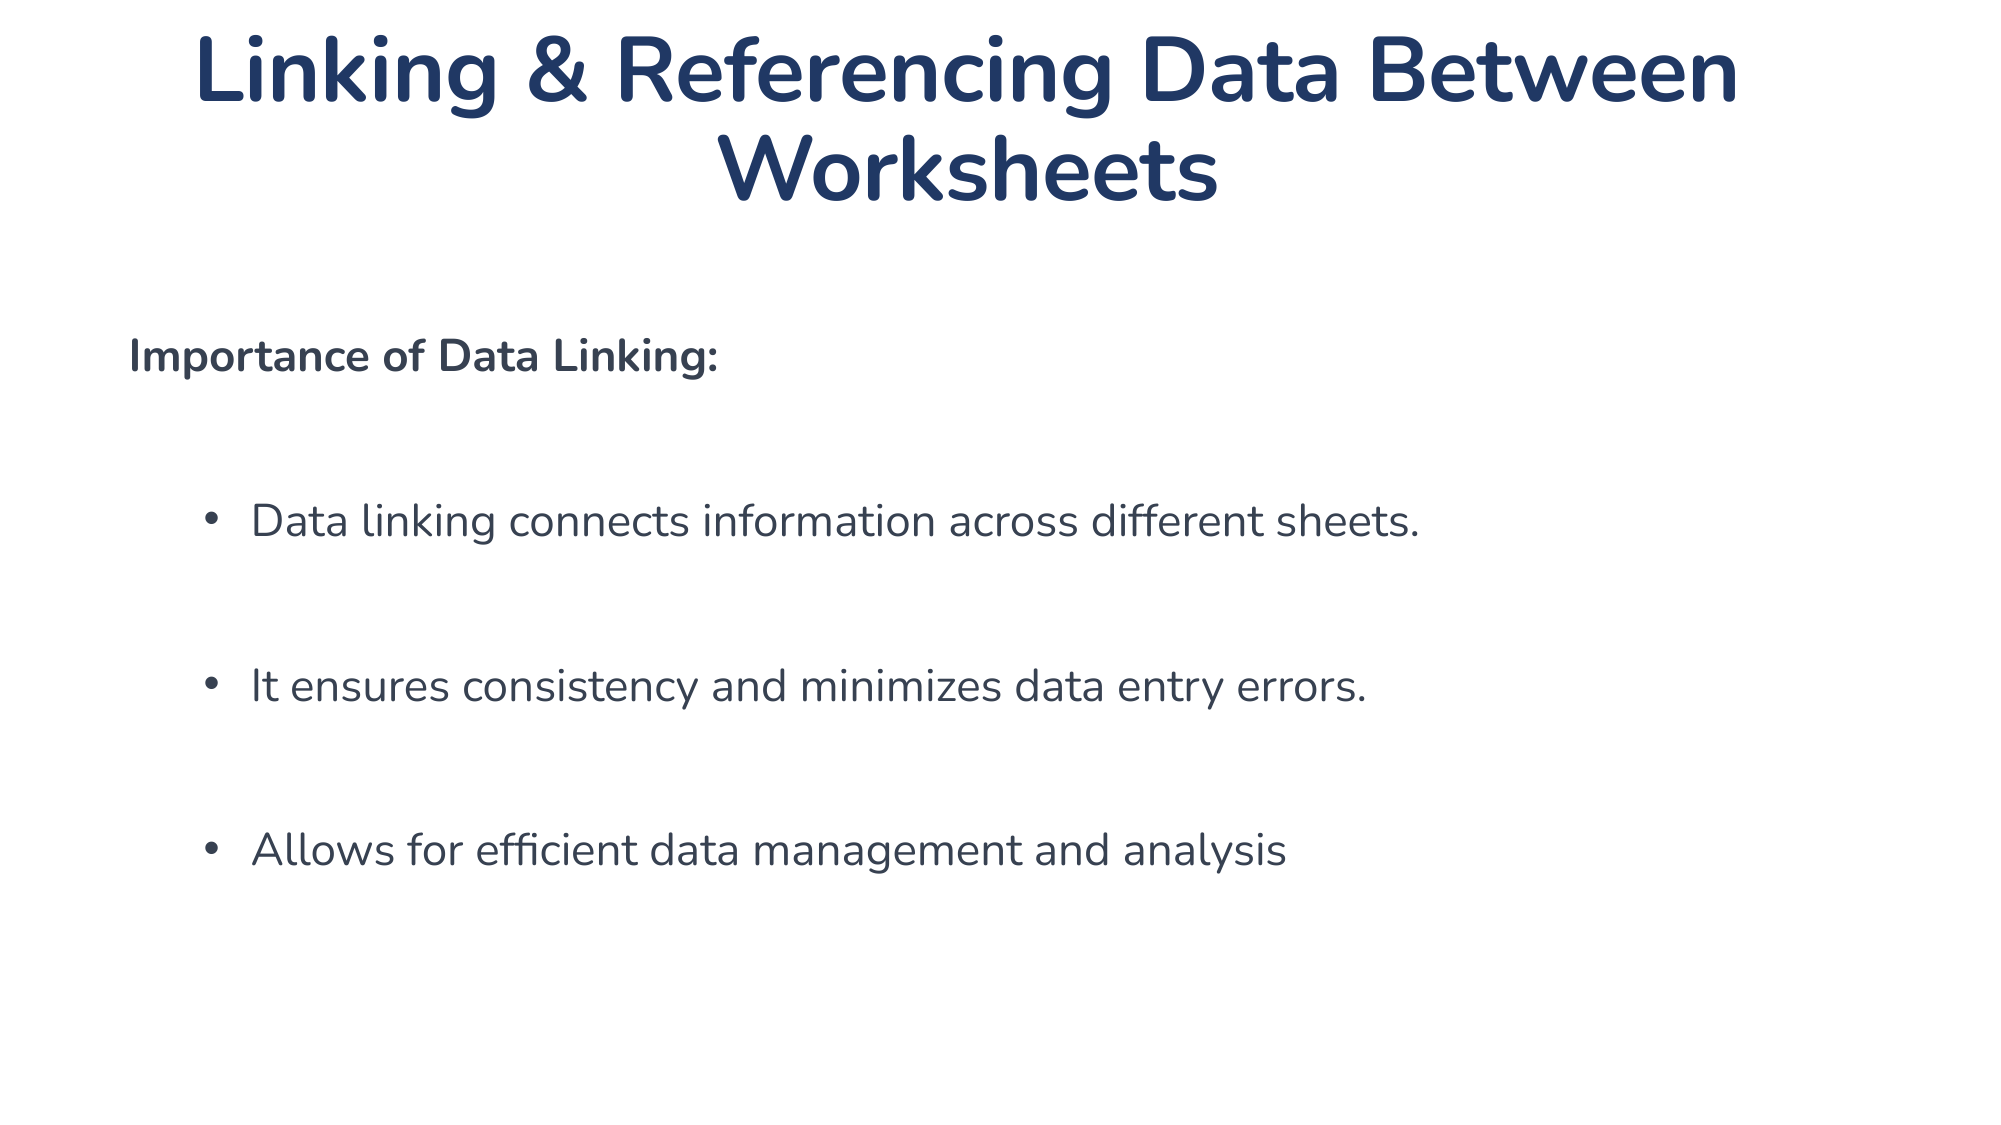

Linking & Referencing Data Between Worksheets
Importance of Data Linking:

Data linking connects information across different sheets.

It ensures consistency and minimizes data entry errors.

Allows for efficient data management and analysis